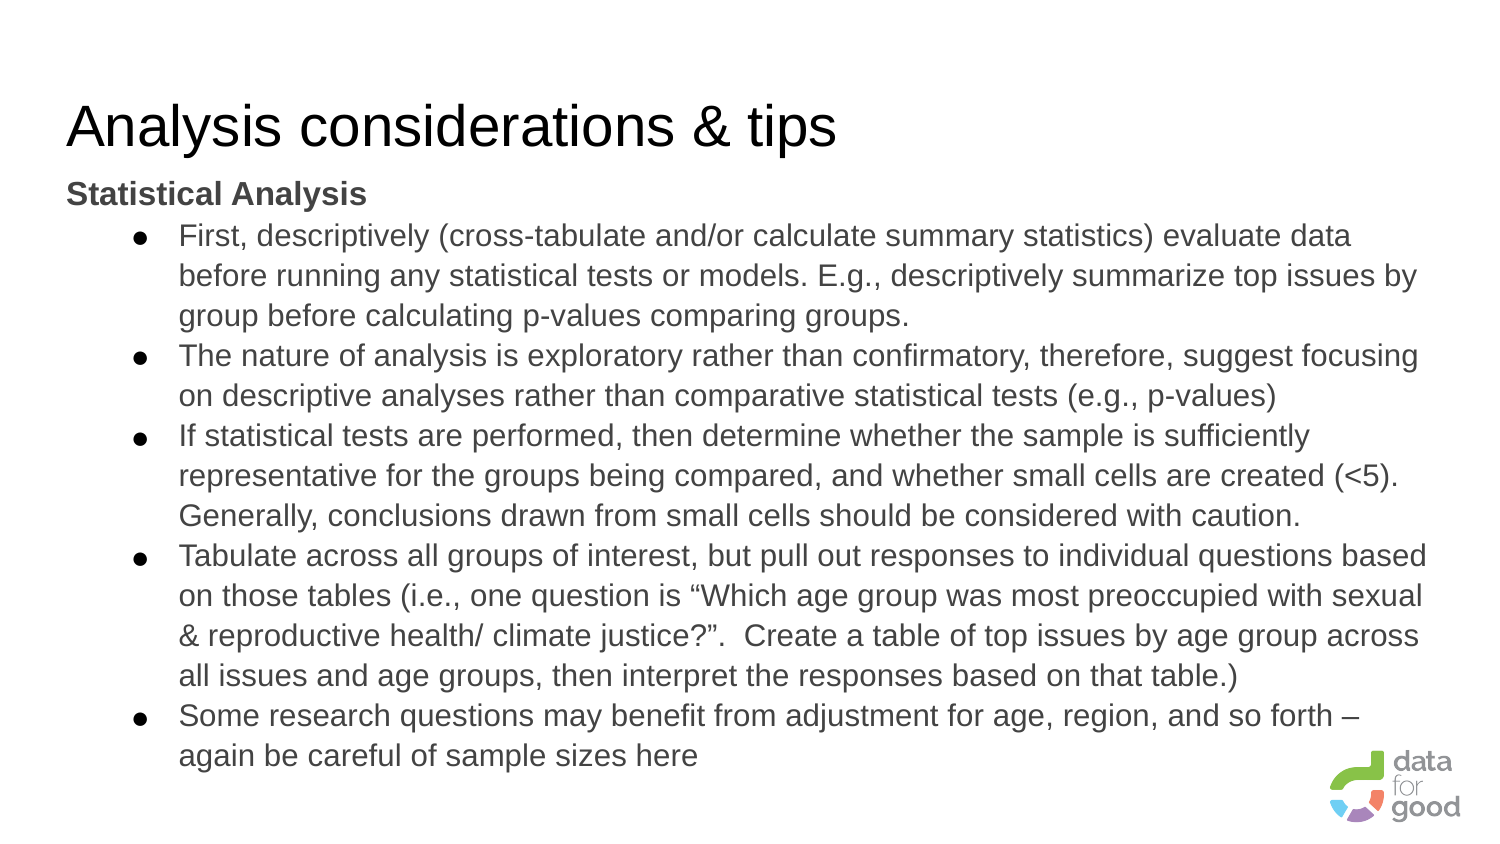

# Analysis considerations & tips
Statistical Analysis
First, descriptively (cross-tabulate and/or calculate summary statistics) evaluate data before running any statistical tests or models. E.g., descriptively summarize top issues by group before calculating p-values comparing groups.
The nature of analysis is exploratory rather than confirmatory, therefore, suggest focusing on descriptive analyses rather than comparative statistical tests (e.g., p-values)
If statistical tests are performed, then determine whether the sample is sufficiently representative for the groups being compared, and whether small cells are created (<5).  Generally, conclusions drawn from small cells should be considered with caution.
Tabulate across all groups of interest, but pull out responses to individual questions based on those tables (i.e., one question is “Which age group was most preoccupied with sexual & reproductive health/ climate justice?”.  Create a table of top issues by age group across all issues and age groups, then interpret the responses based on that table.)
Some research questions may benefit from adjustment for age, region, and so forth – again be careful of sample sizes here